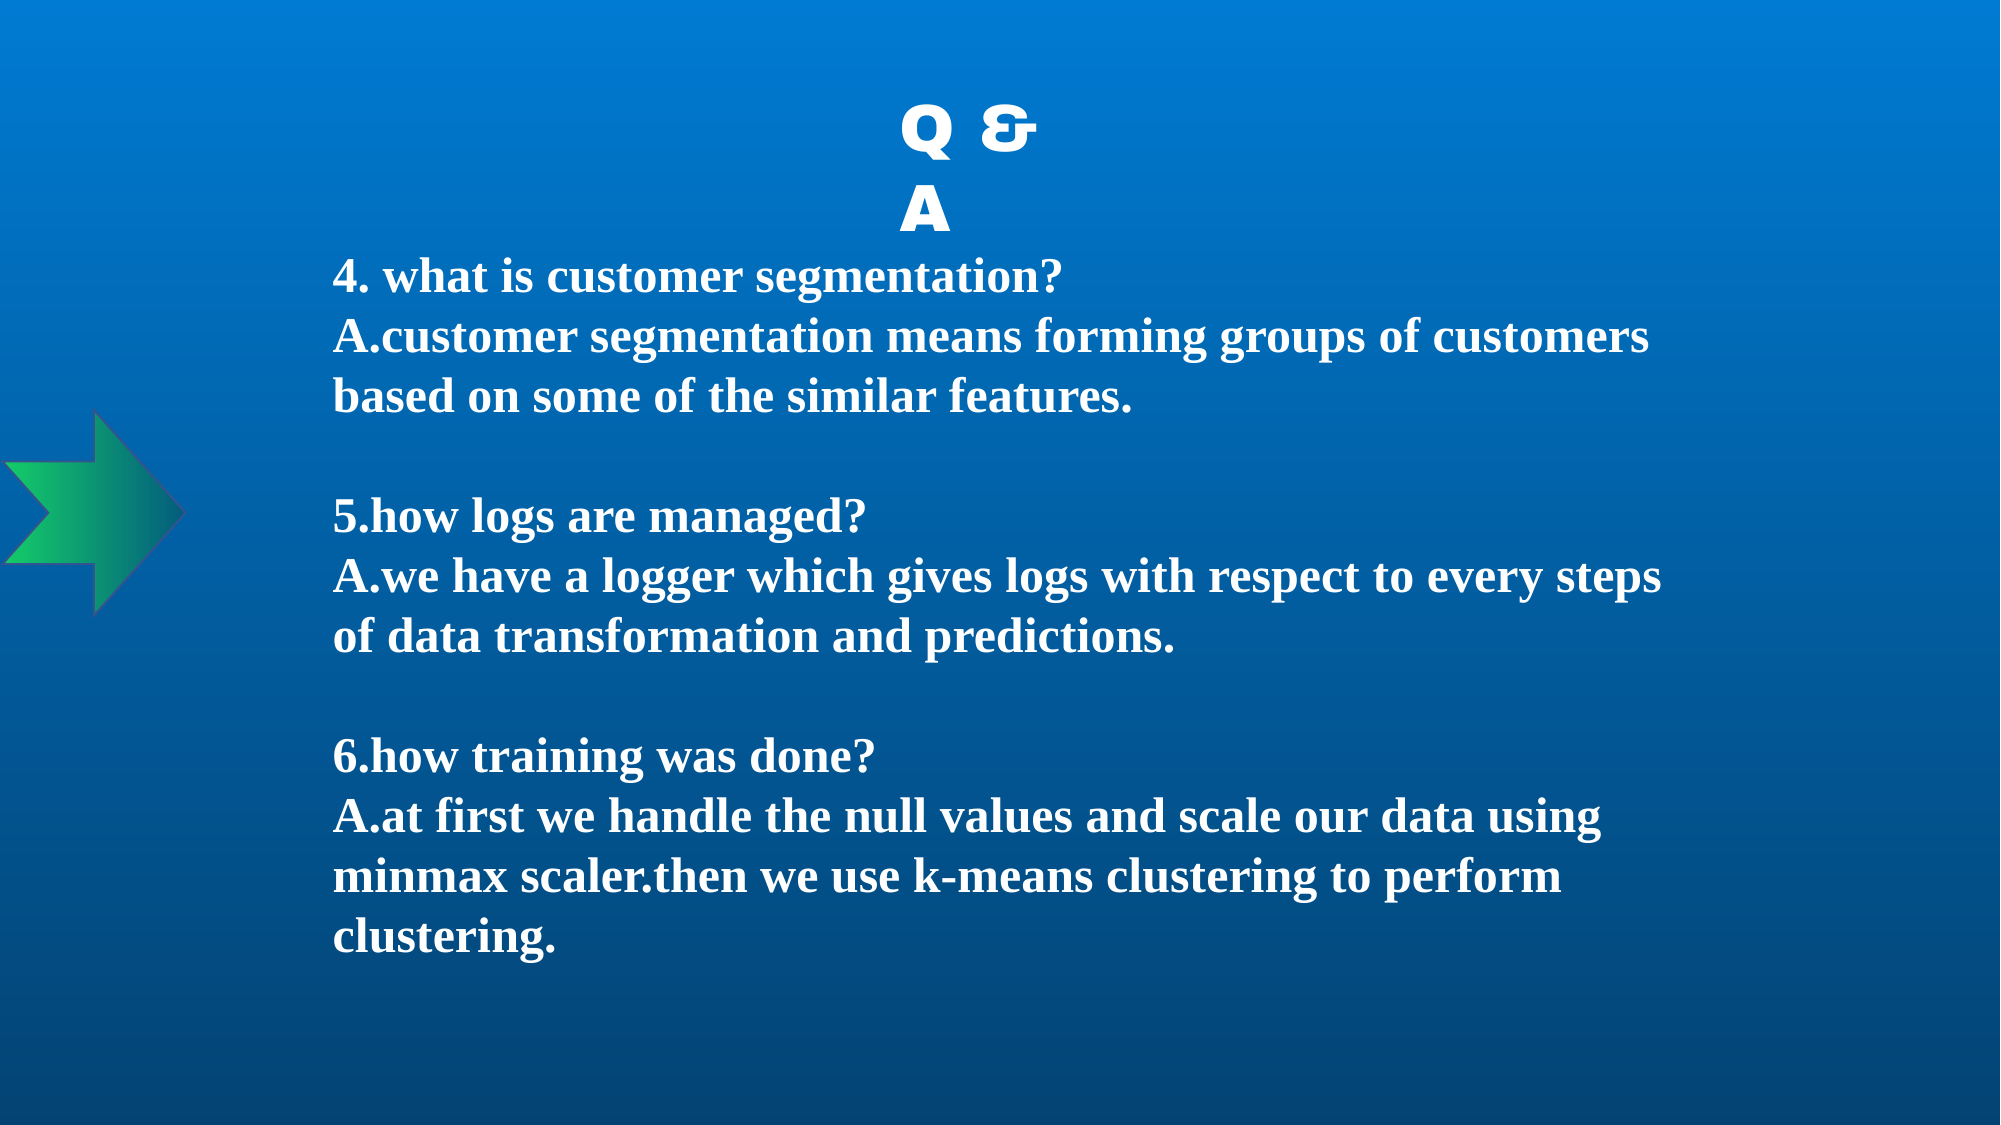

Q & A
4. what is customer segmentation?
A.customer segmentation means forming groups of customers based on some of the similar features.

5.how logs are managed?
A.we have a logger which gives logs with respect to every steps of data transformation and predictions.

6.how training was done?
A.at first we handle the null values and scale our data using minmax scaler.then we use k-means clustering to perform clustering.